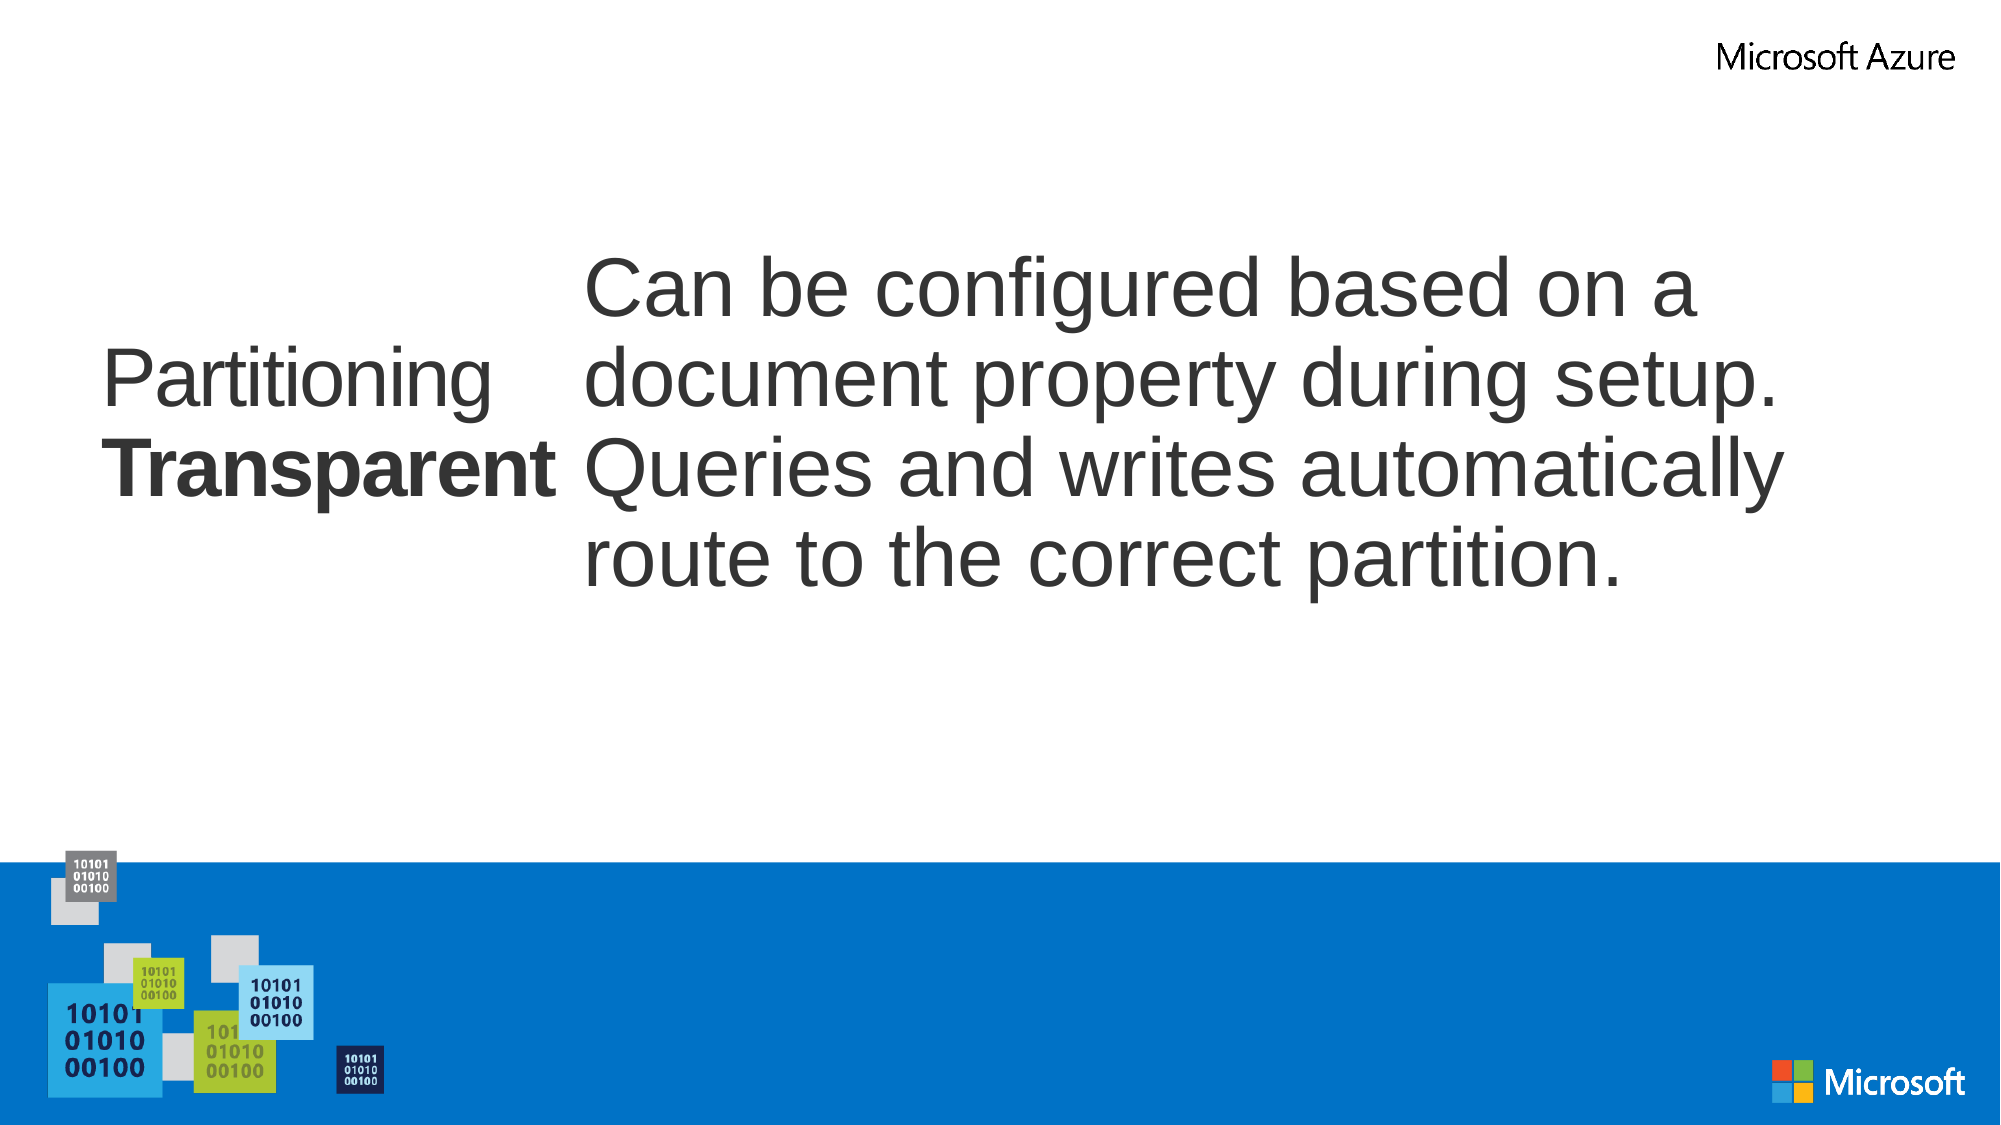

Can be configured based on a document property during setup. Queries and writes automatically route to the correct partition.
# Partitioning Transparent